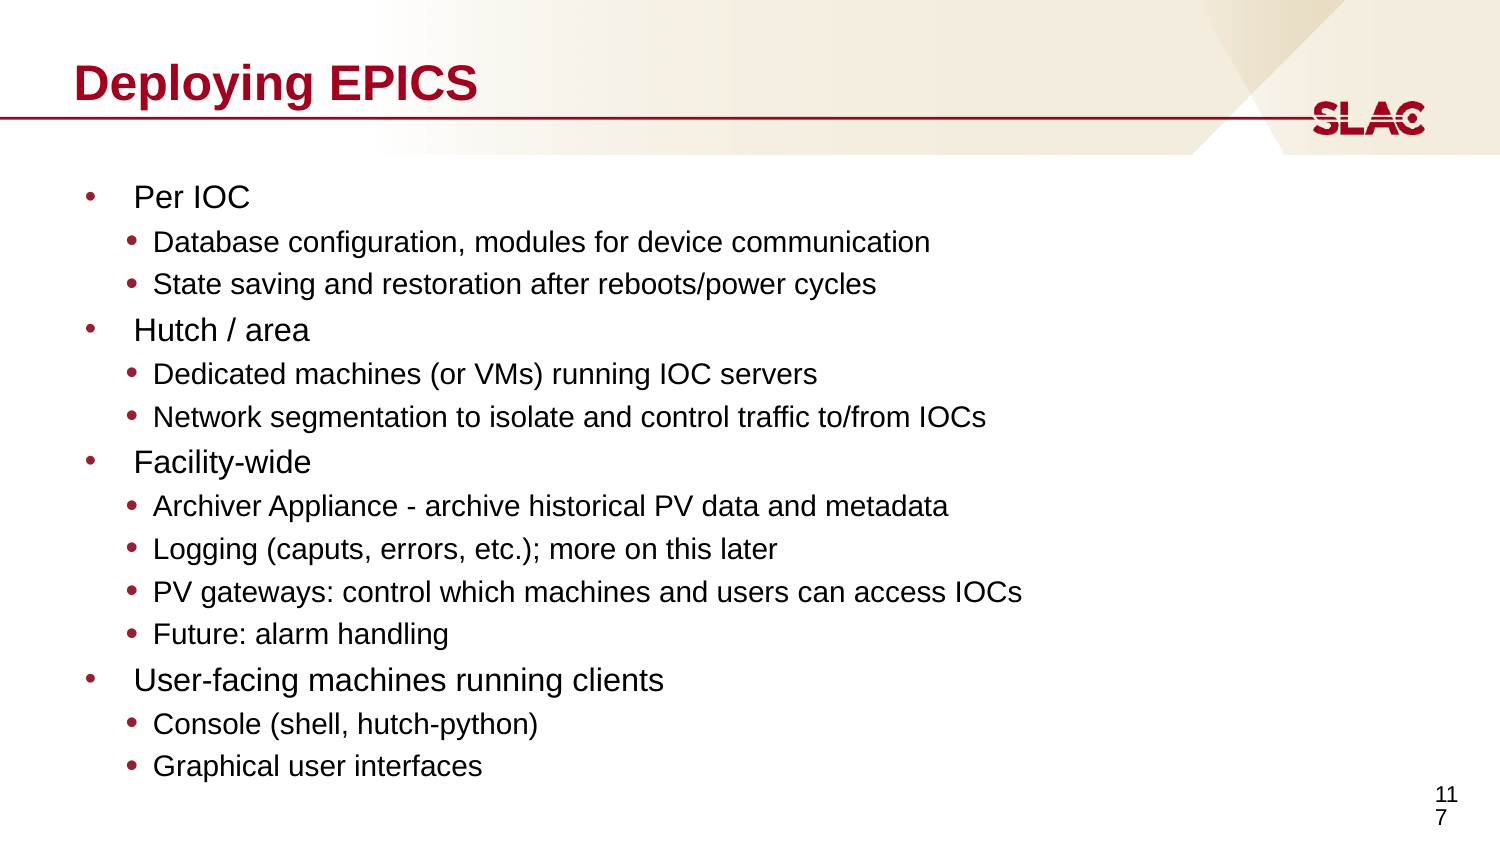

# Deploying EPICS
Per IOC
Database configuration, modules for device communication
State saving and restoration after reboots/power cycles
Hutch / area
Dedicated machines (or VMs) running IOC servers
Network segmentation to isolate and control traffic to/from IOCs
Facility-wide
Archiver Appliance - archive historical PV data and metadata
Logging (caputs, errors, etc.); more on this later
PV gateways: control which machines and users can access IOCs
Future: alarm handling
User-facing machines running clients
Console (shell, hutch-python)
Graphical user interfaces
117